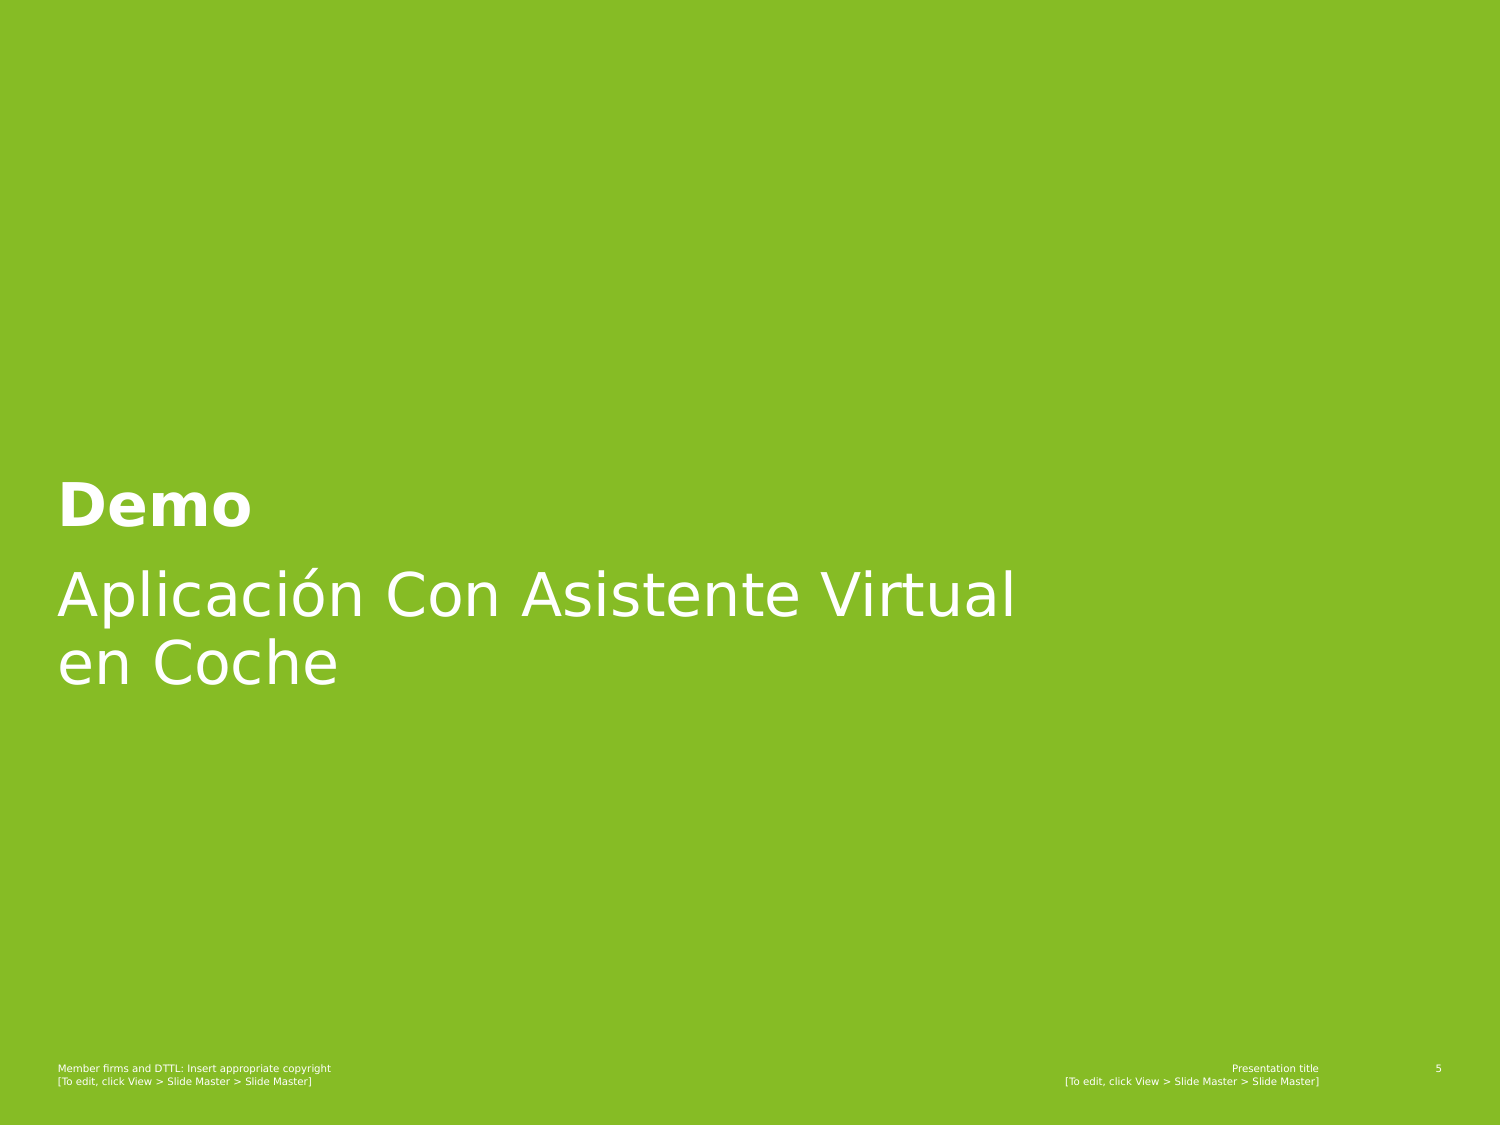

# Demo
Aplicación Con Asistente Virtual
en Coche